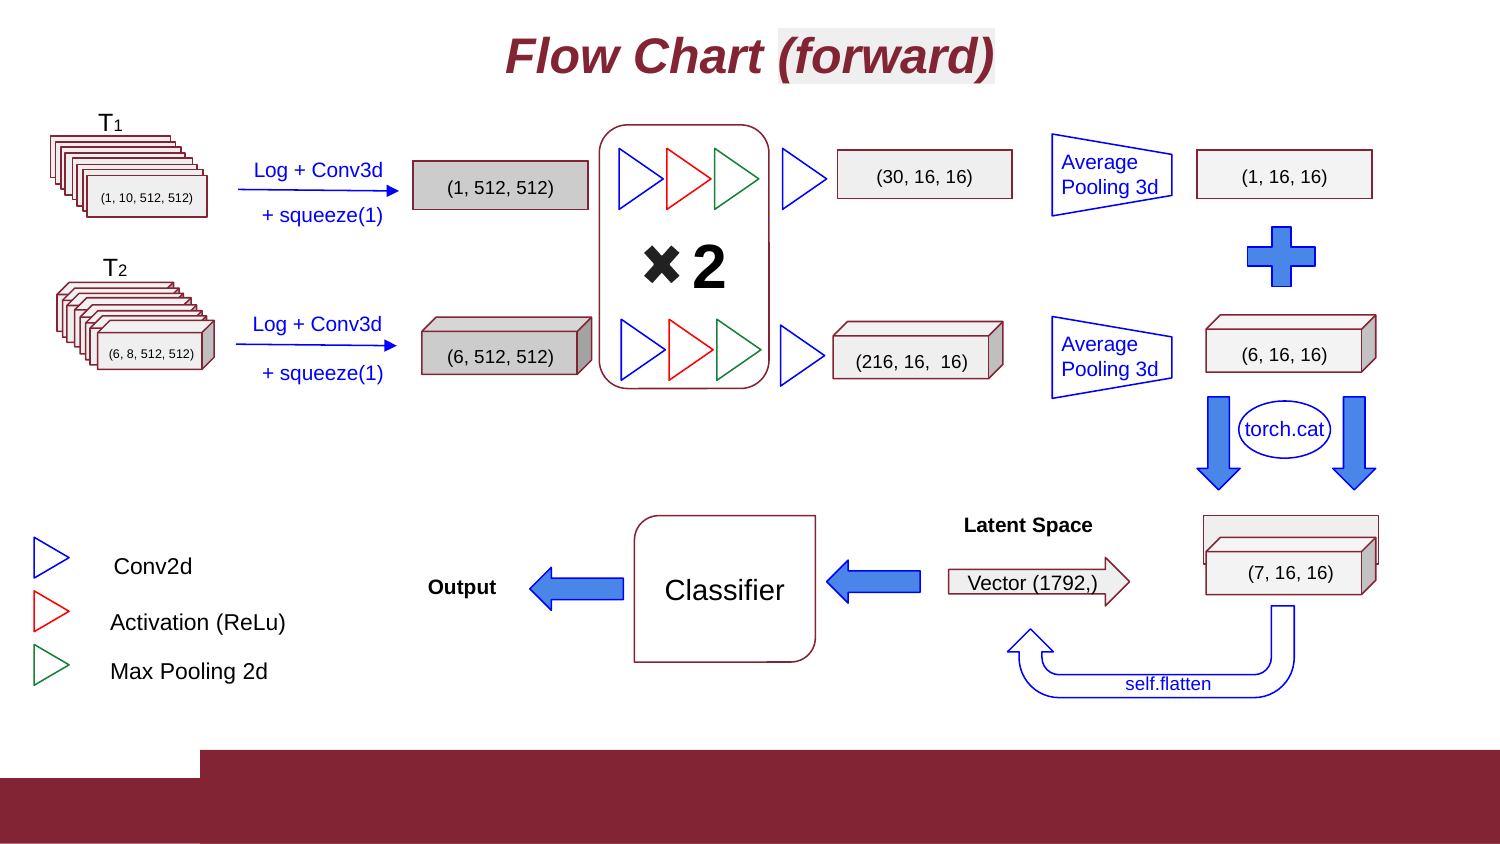

# Flow Chart (forward)
T1

Average Pooling 3d

Log + Conv3d

(30, 16, 16)

(1, 16, 16)

(1, 512, 512)

(1, 10, 512, 512)

+ squeeze(1)
2

T2

Log + Conv3d

Average Pooling 3d

(6, 16, 16)

(6, 512, 512)

(6, 8, 512, 512)

(216, 16,  16)

+ squeeze(1)

torch.cat

Latent Space
Classifier

Conv2d

(7, 16, 16)

Vector (1792,)
Output

Activation (ReLu)

Max Pooling 2d

self.flatten